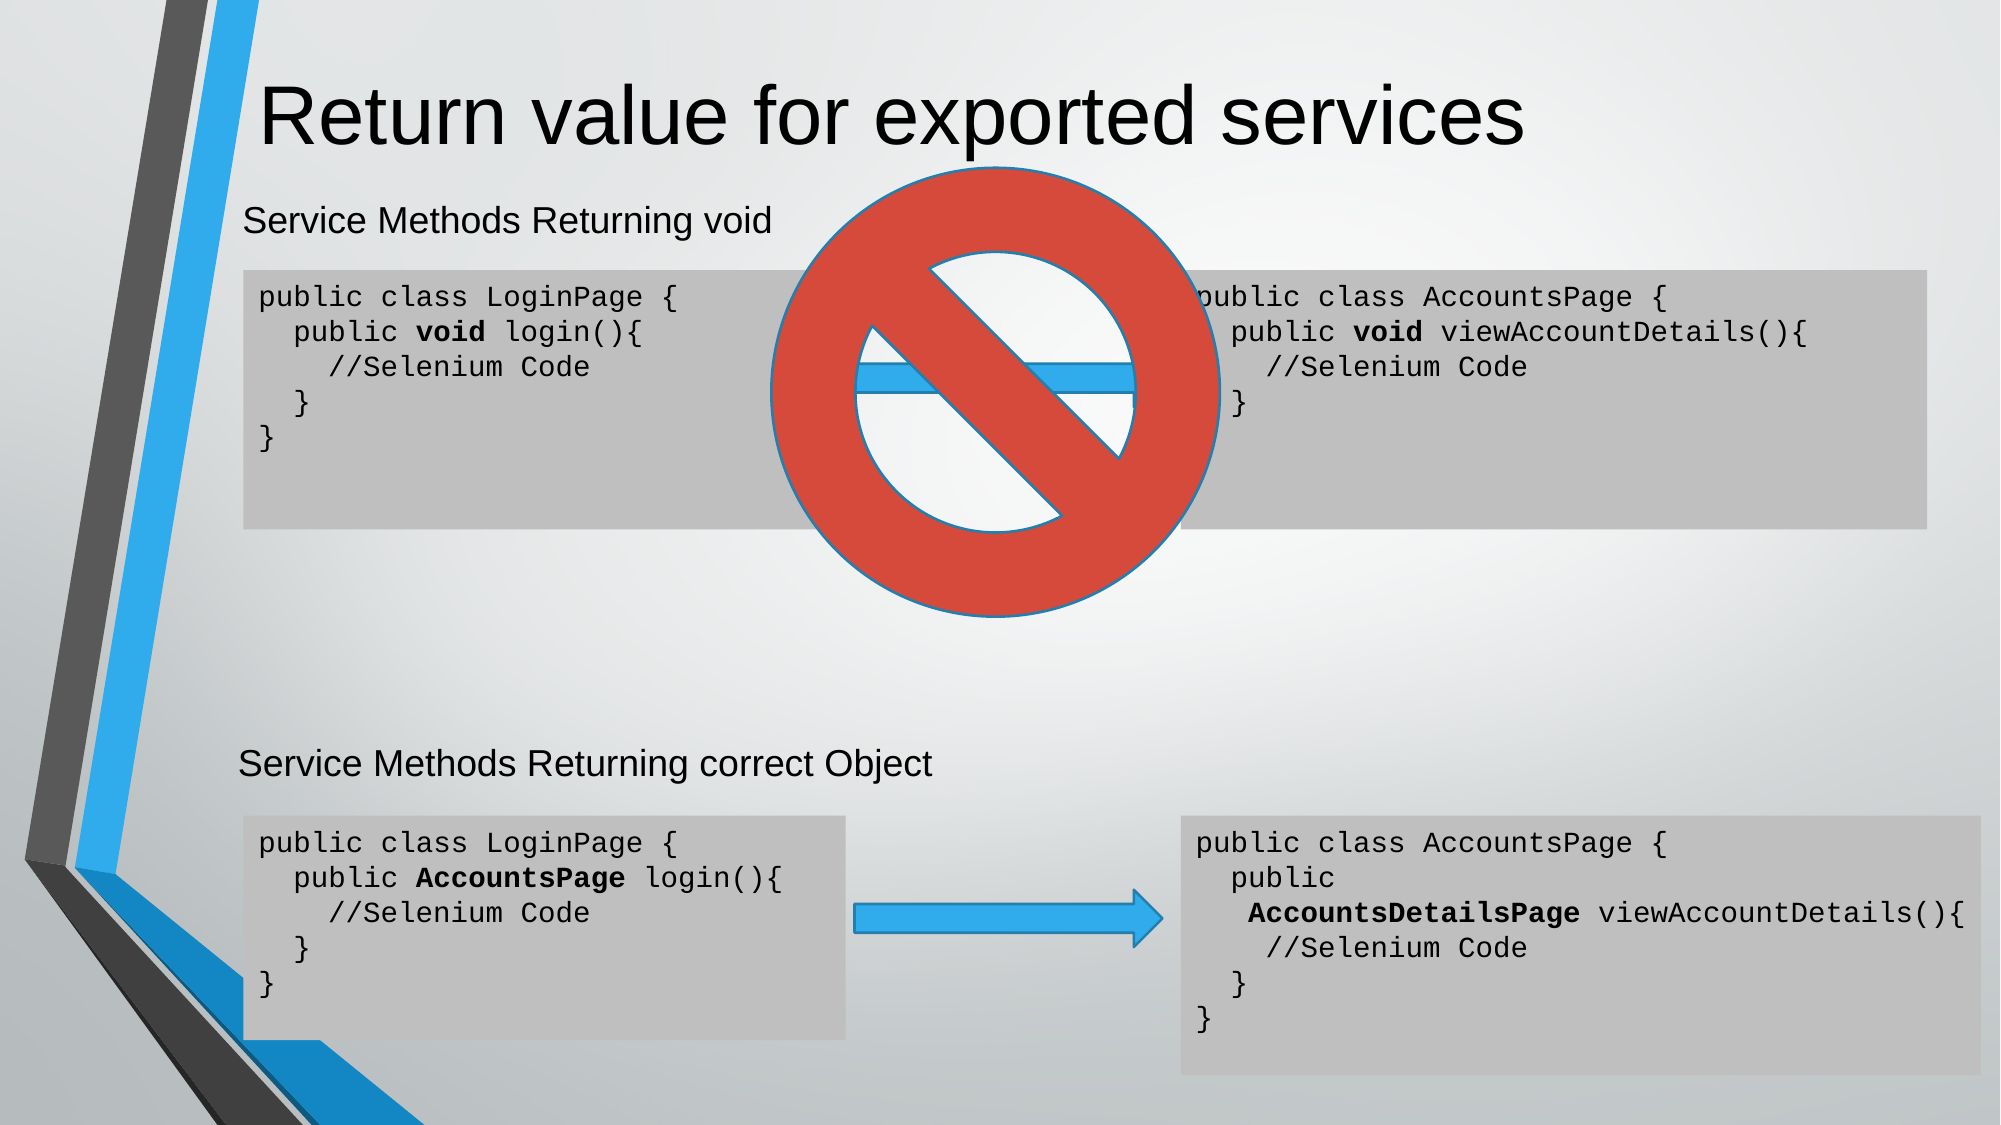

# Return value for exported services

Service Methods Returning void
public class LoginPage {
  public void login(){
    //Selenium Code
  }
}

public class AccountsPage {
  public void viewAccountDetails(){
    //Selenium Code
  }
}

Service Methods Returning correct Object
public class LoginPage {
  public AccountsPage login(){
    //Selenium Code
  }
}

public class AccountsPage {
  public
   AccountsDetailsPage viewAccountDetails(){
    //Selenium Code
  }
}